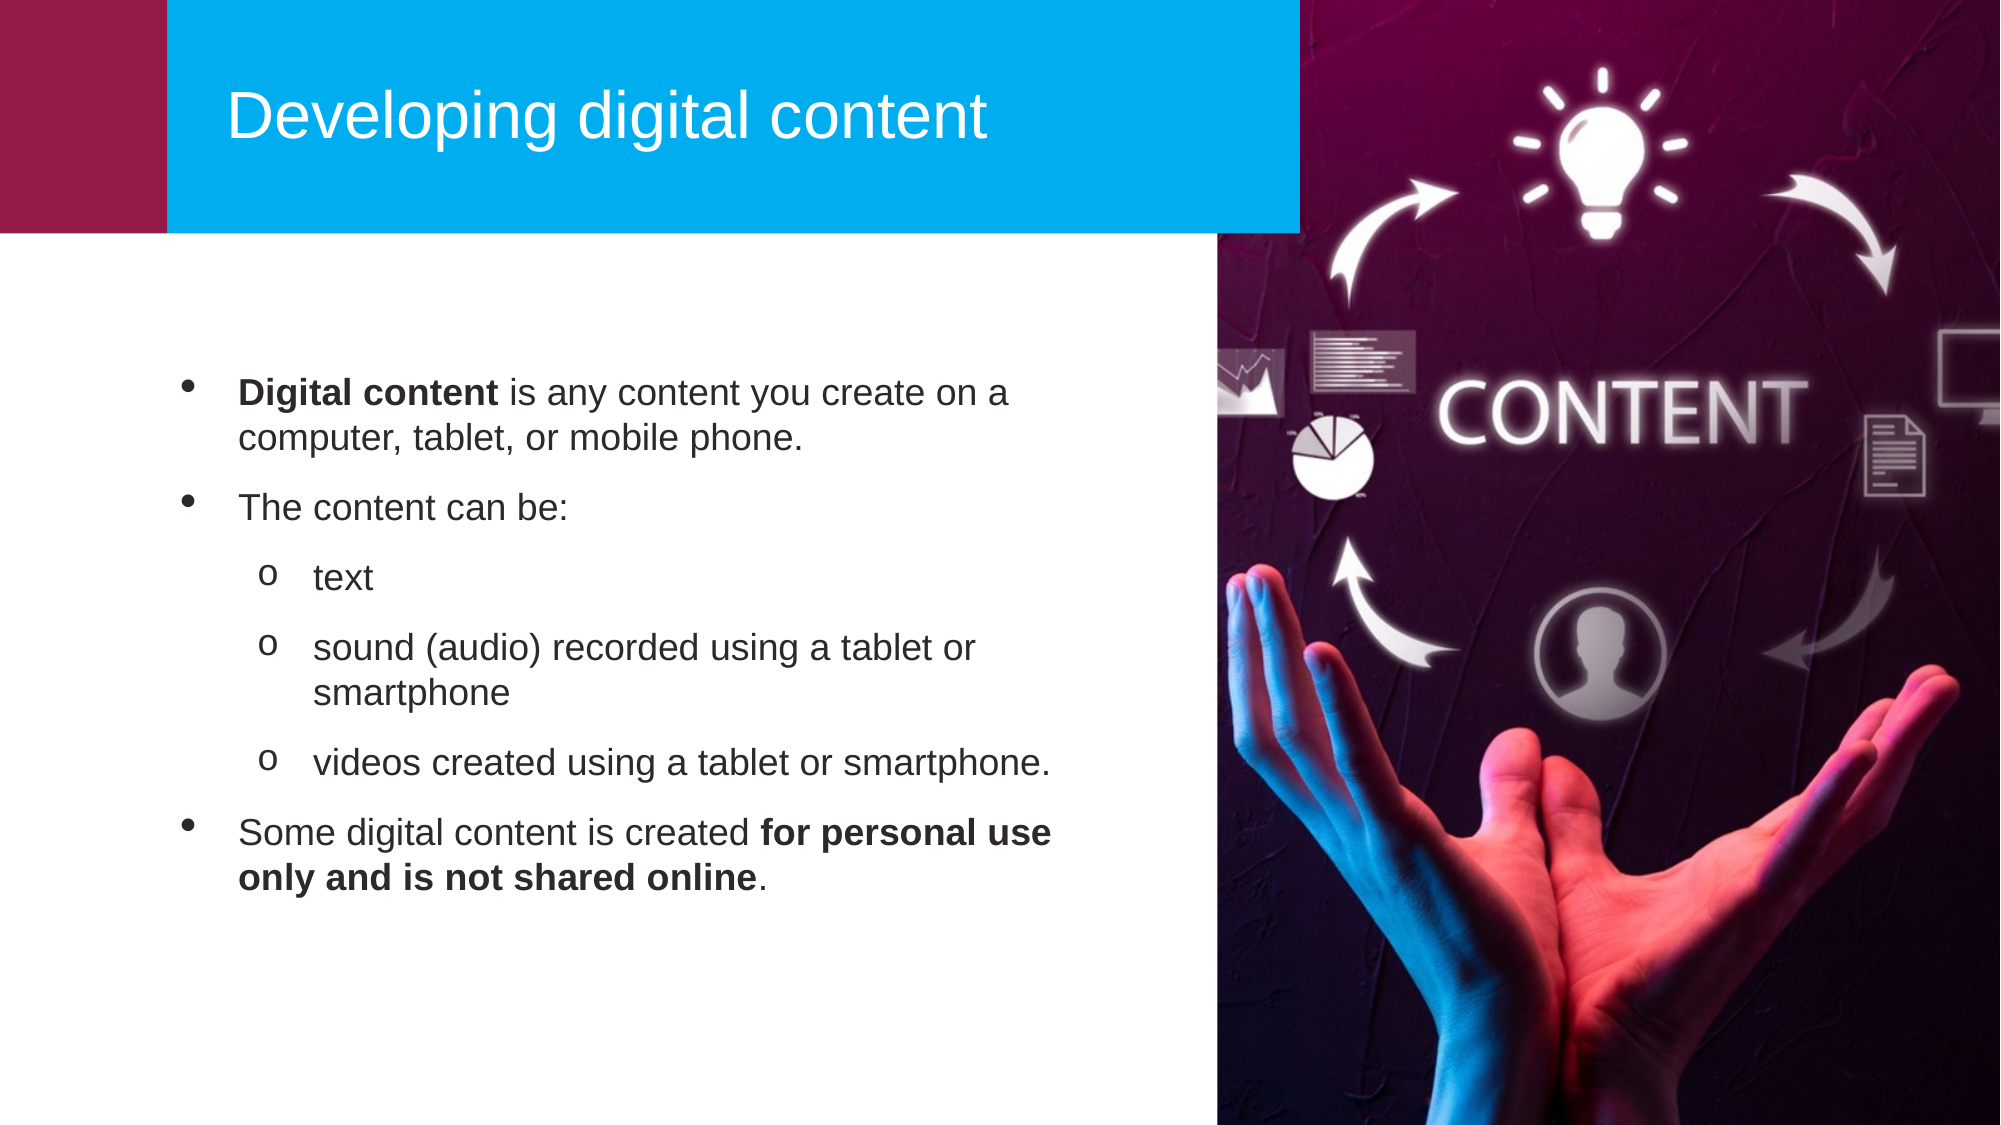

Developing digital content
Digital content is any content you create on a computer, tablet, or mobile phone.
The content can be:
text
sound (audio) recorded using a tablet or smartphone
videos created using a tablet or smartphone.
Some digital content is created for personal use only and is not shared online.